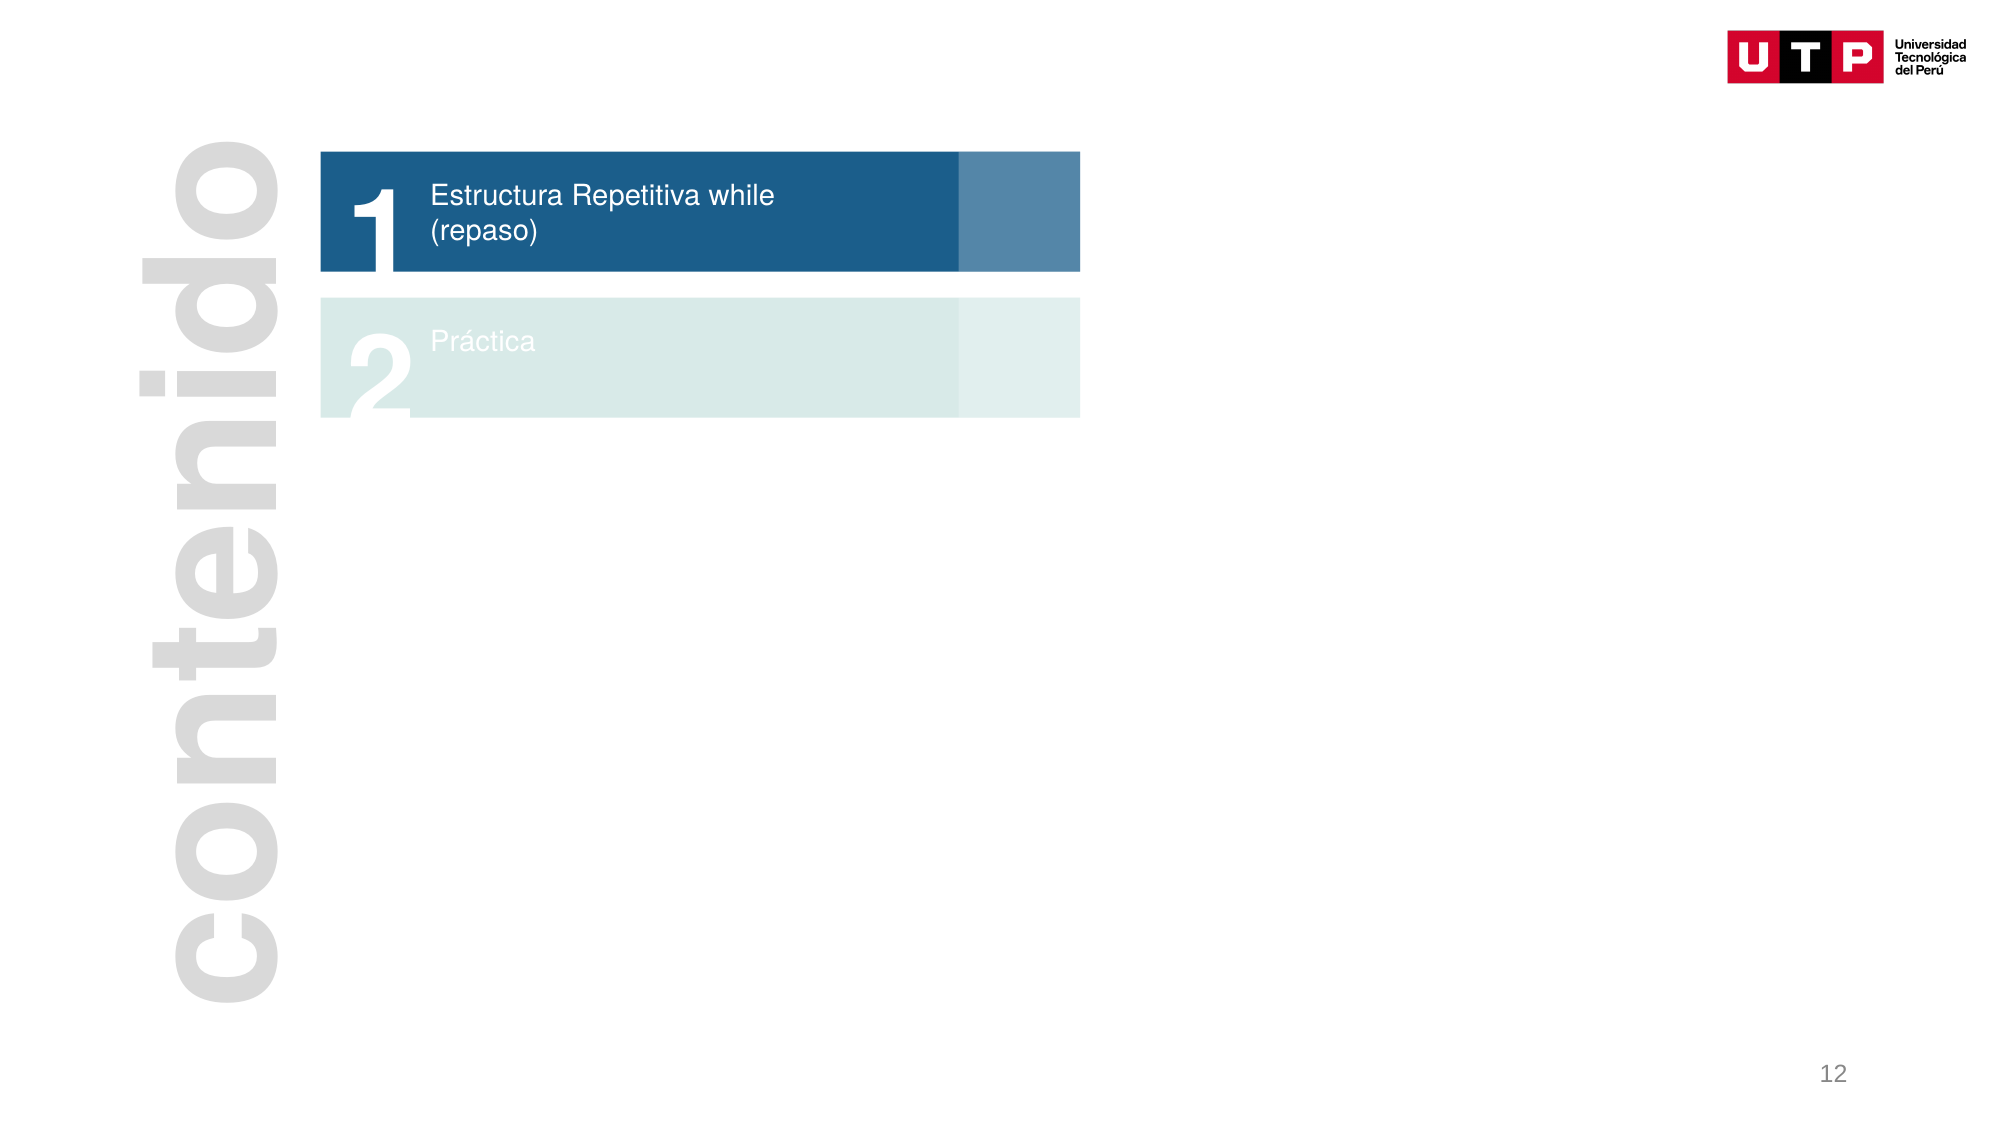

1

Estructura Repetitiva while
(repaso)
2

Práctica
contenido
12